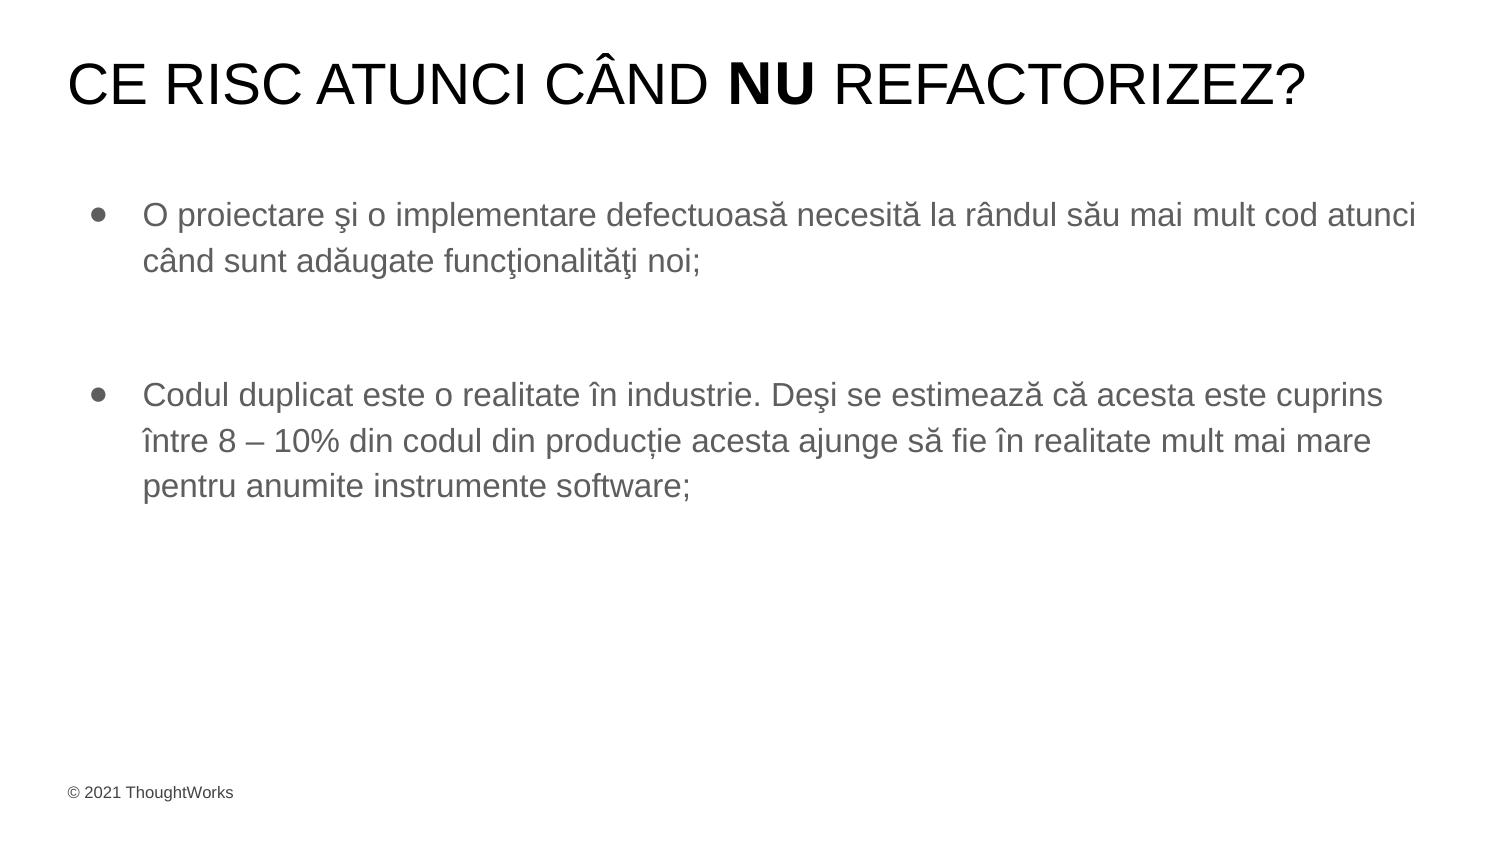

# CE RISC ATUNCI CÂND NU REFACTORIZEZ?
O proiectare şi o implementare defectuoasă necesită la rândul său mai mult cod atunci când sunt adăugate funcţionalităţi noi;

Codul duplicat este o realitate în industrie. Deşi se estimează că acesta este cuprins între 8 – 10% din codul din producție acesta ajunge să fie în realitate mult mai mare pentru anumite instrumente software;
13